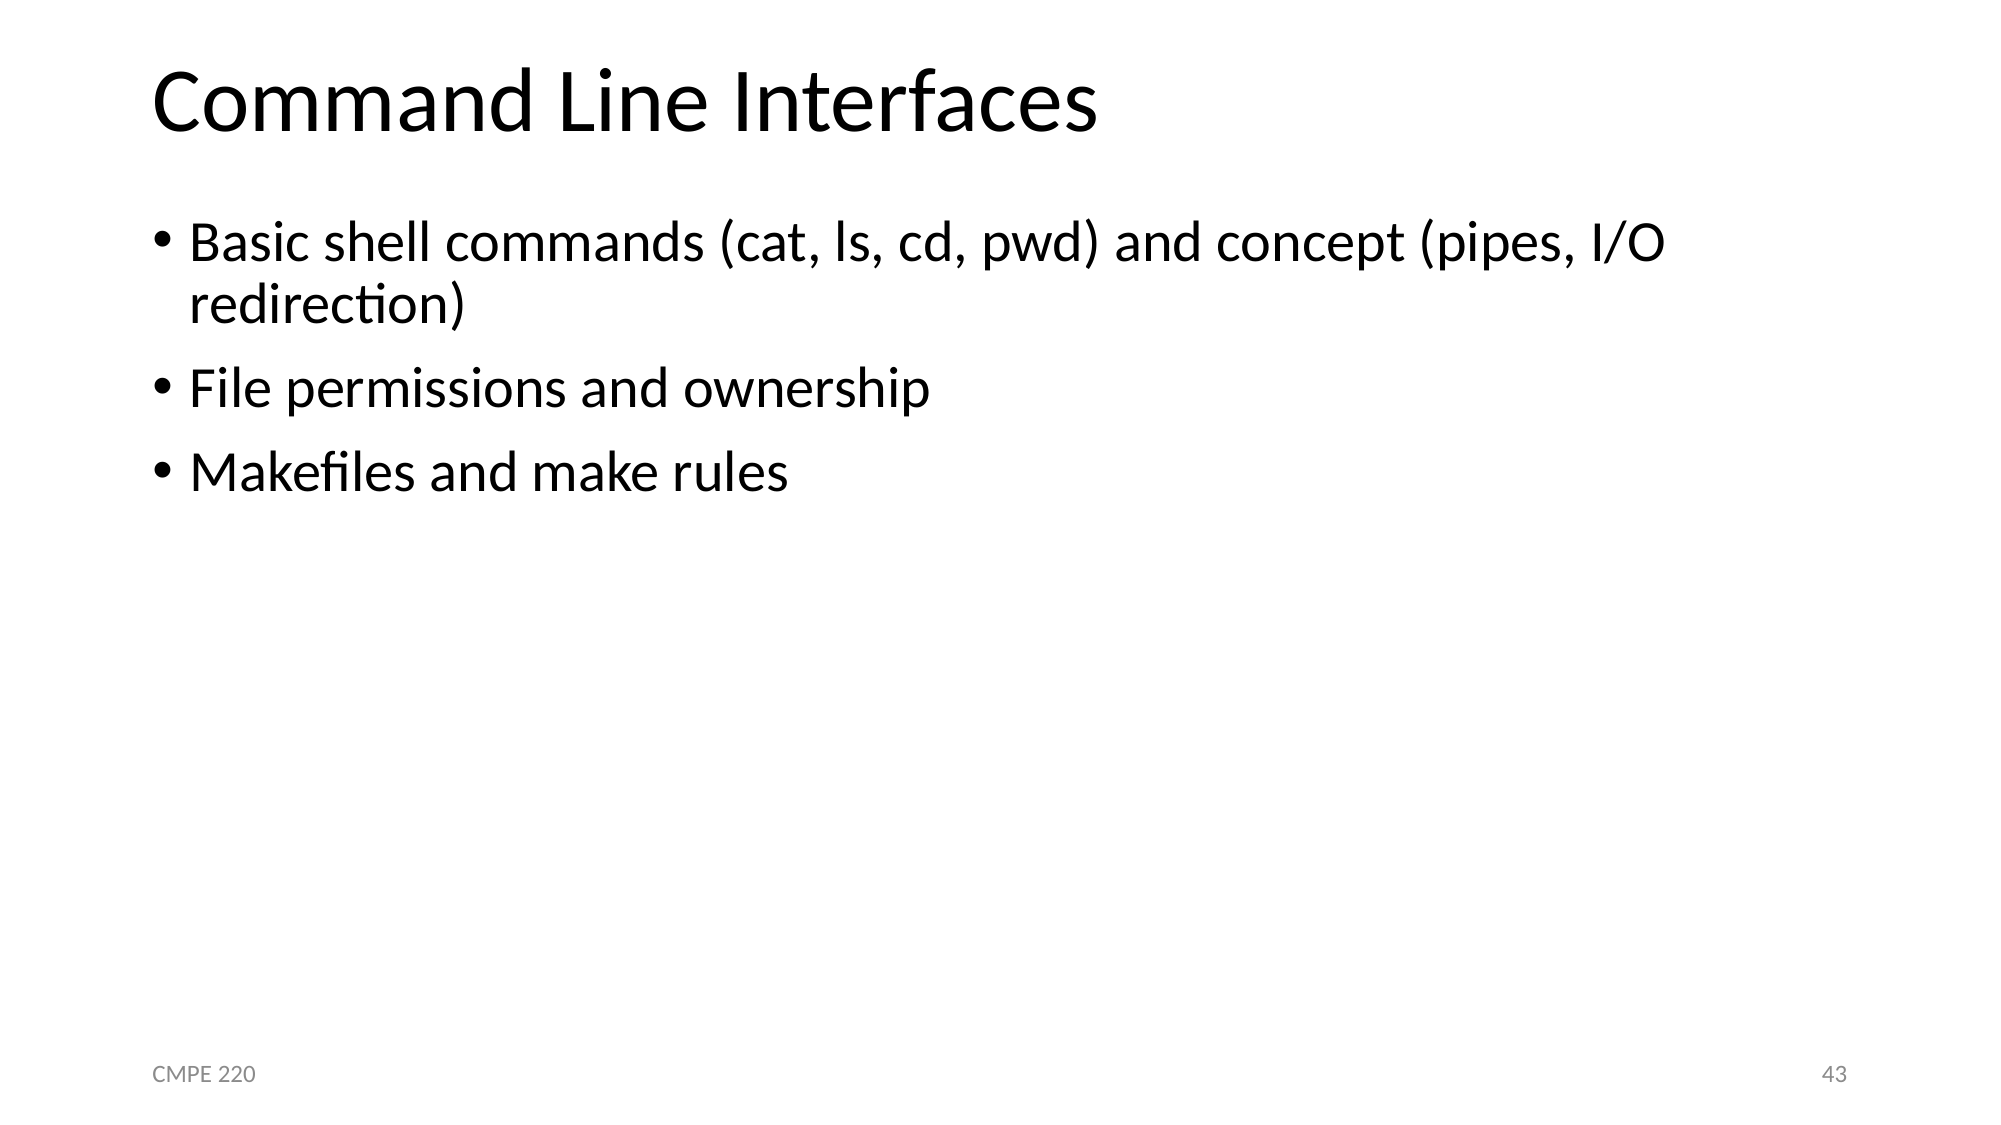

# Command Line Interfaces
Basic shell commands (cat, ls, cd, pwd) and concept (pipes, I/O redirection)
File permissions and ownership
Makefiles and make rules

CMPE 220
43